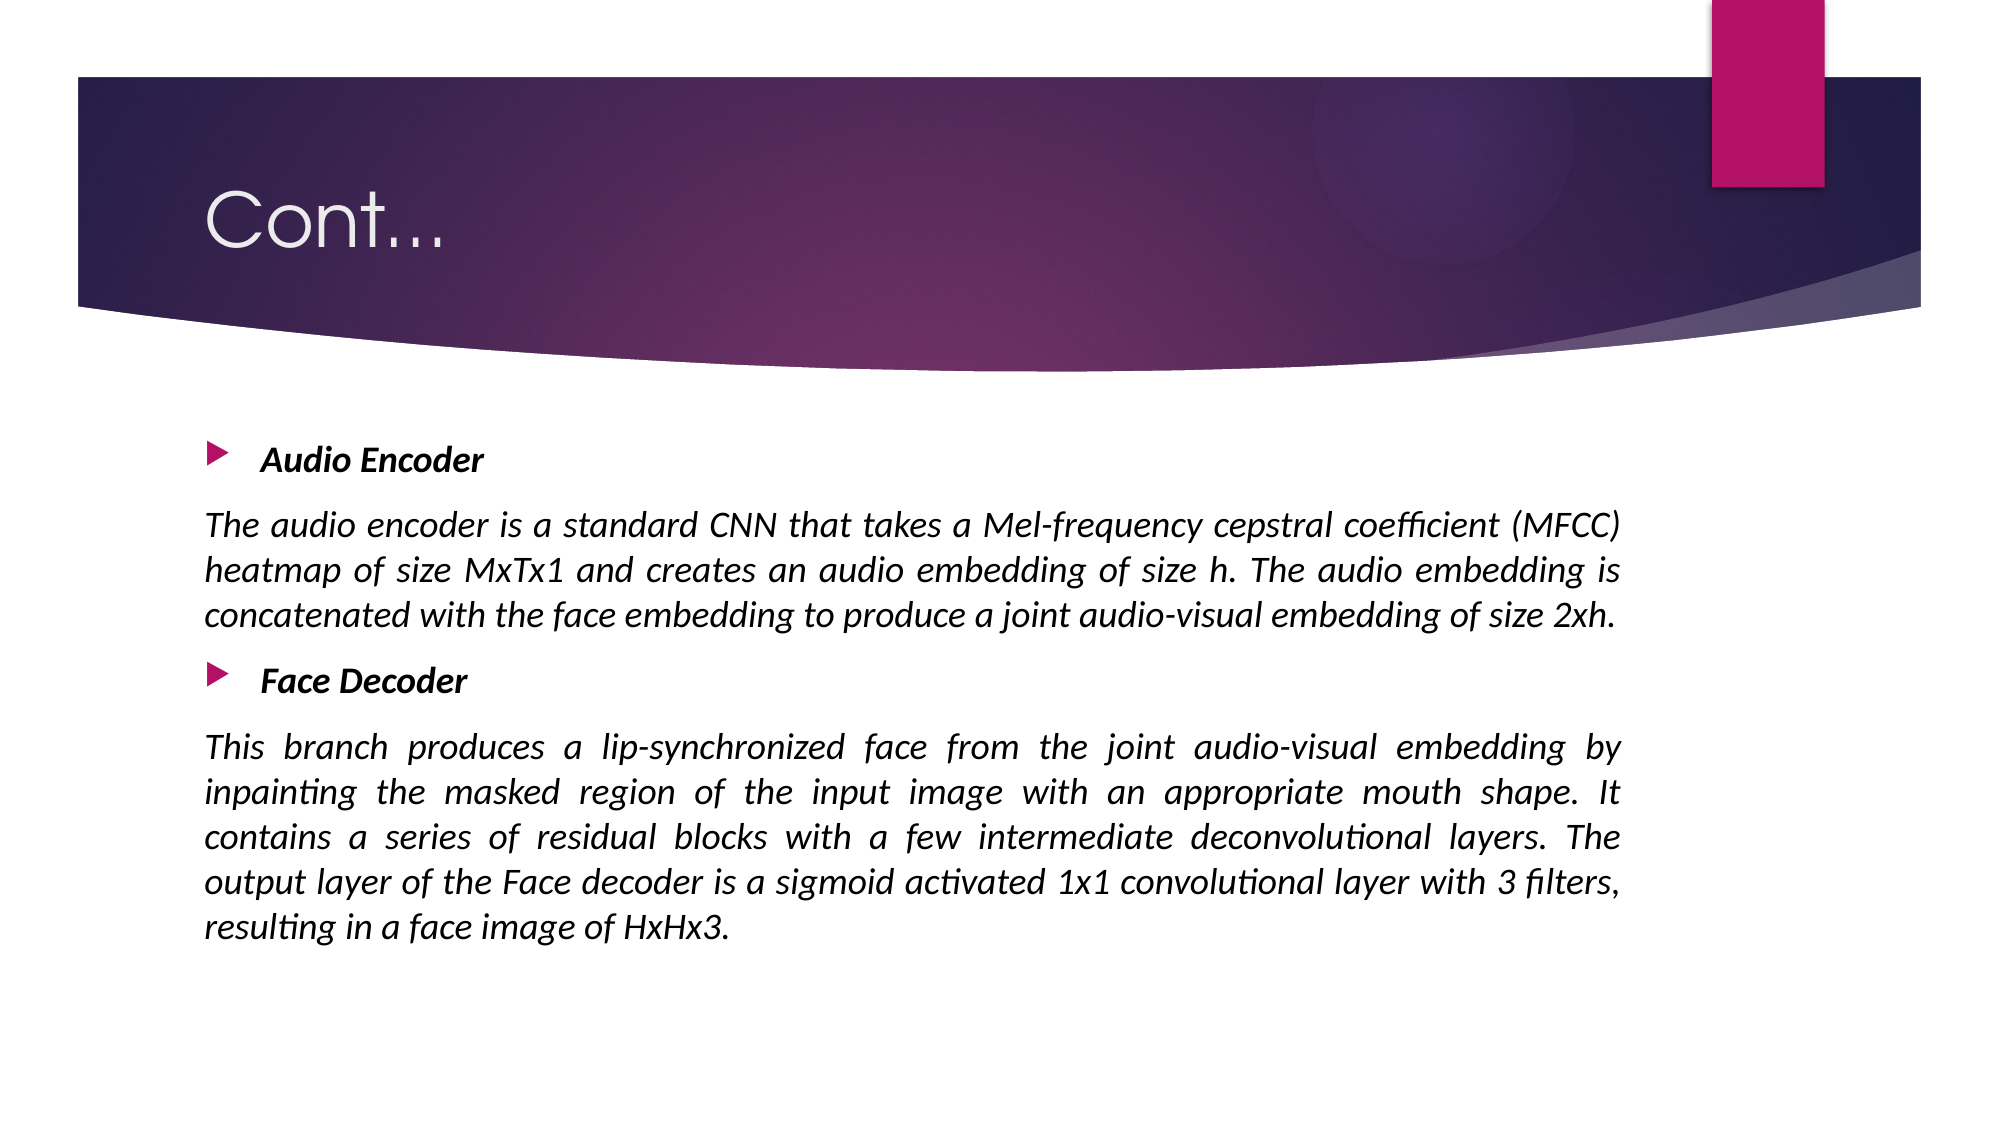

# Cont…
Audio Encoder
The audio encoder is a standard CNN that takes a Mel-frequency cepstral coefficient (MFCC) heatmap of size MxTx1 and creates an audio embedding of size h. The audio embedding is concatenated with the face embedding to produce a joint audio-visual embedding of size 2xh.
Face Decoder
This branch produces a lip-synchronized face from the joint audio-visual embedding by inpainting the masked region of the input image with an appropriate mouth shape. It contains a series of residual blocks with a few intermediate deconvolutional layers. The output layer of the Face decoder is a sigmoid activated 1x1 convolutional layer with 3 filters, resulting in a face image of HxHx3.